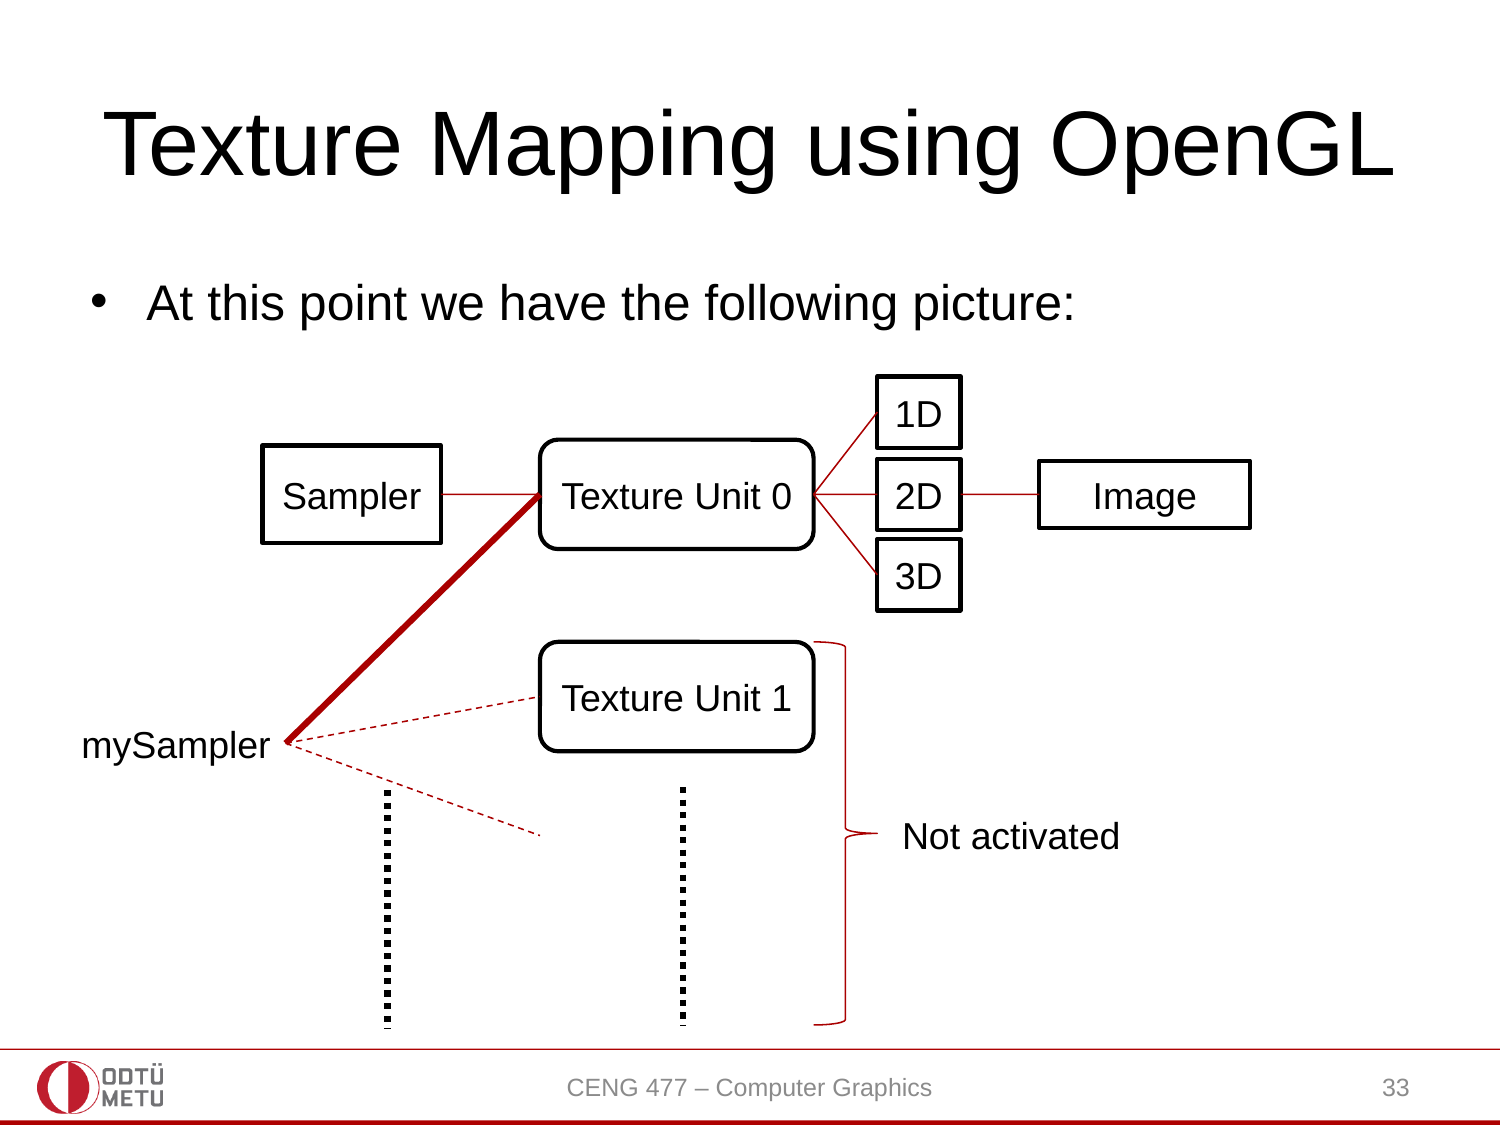

# Texture Mapping using OpenGL
At this point we have the following picture:
1D
Texture Unit 0
Sampler
2D
Image
3D
Texture Unit 1

 mySampler
Not activated
CENG 477 – Computer Graphics
33